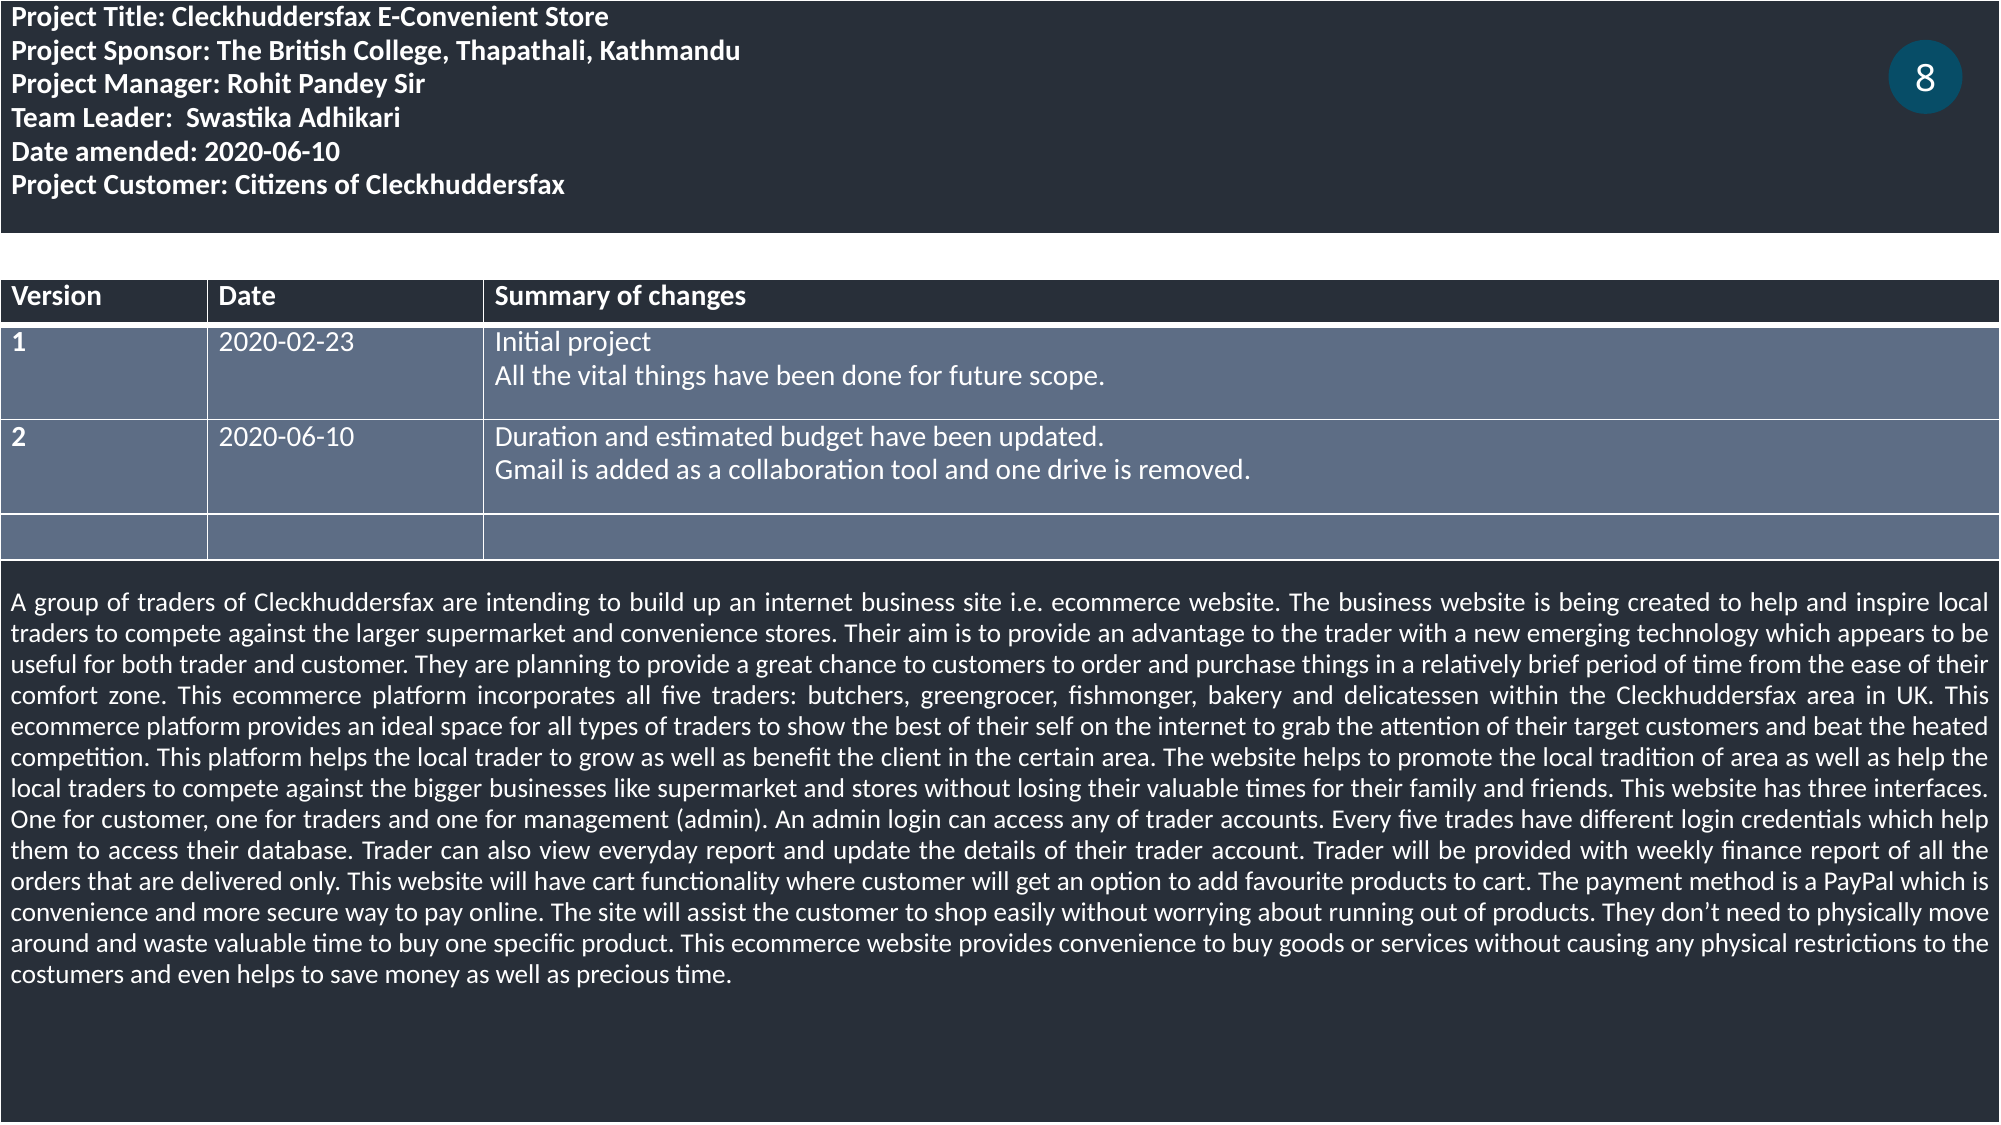

| Project Title: Cleckhuddersfax E-Convenient Store Project Sponsor: The British College, Thapathali, Kathmandu Project Manager: Rohit Pandey Sir Team Leader: Swastika Adhikari Date amended: 2020-06-10 Project Customer: Citizens of Cleckhuddersfax |
| --- |
8
| Version | Date | Summary of changes |
| --- | --- | --- |
| 1 | 2020-02-23 | Initial project All the vital things have been done for future scope. |
| 2 | 2020-06-10 | Duration and estimated budget have been updated. Gmail is added as a collaboration tool and one drive is removed. |
|  |  |  |
| A group of traders of Cleckhuddersfax are intending to build up an internet business site i.e. ecommerce website. The business website is being created to help and inspire local traders to compete against the larger supermarket and convenience stores. Their aim is to provide an advantage to the trader with a new emerging technology which appears to be useful for both trader and customer. They are planning to provide a great chance to customers to order and purchase things in a relatively brief period of time from the ease of their comfort zone. This ecommerce platform incorporates all five traders: butchers, greengrocer, fishmonger, bakery and delicatessen within the Cleckhuddersfax area in UK. This ecommerce platform provides an ideal space for all types of traders to show the best of their self on the internet to grab the attention of their target customers and beat the heated competition. This platform helps the local trader to grow as well as benefit the client in the certain area. The website helps to promote the local tradition of area as well as help the local traders to compete against the bigger businesses like supermarket and stores without losing their valuable times for their family and friends. This website has three interfaces. One for customer, one for traders and one for management (admin). An admin login can access any of trader accounts. Every five trades have different login credentials which help them to access their database. Trader can also view everyday report and update the details of their trader account. Trader will be provided with weekly finance report of all the orders that are delivered only. This website will have cart functionality where customer will get an option to add favourite products to cart. The payment method is a PayPal which is convenience and more secure way to pay online. The site will assist the customer to shop easily without worrying about running out of products. They don’t need to physically move around and waste valuable time to buy one specific product. This ecommerce website provides convenience to buy goods or services without causing any physical restrictions to the costumers and even helps to save money as well as precious time. |
| --- |

8